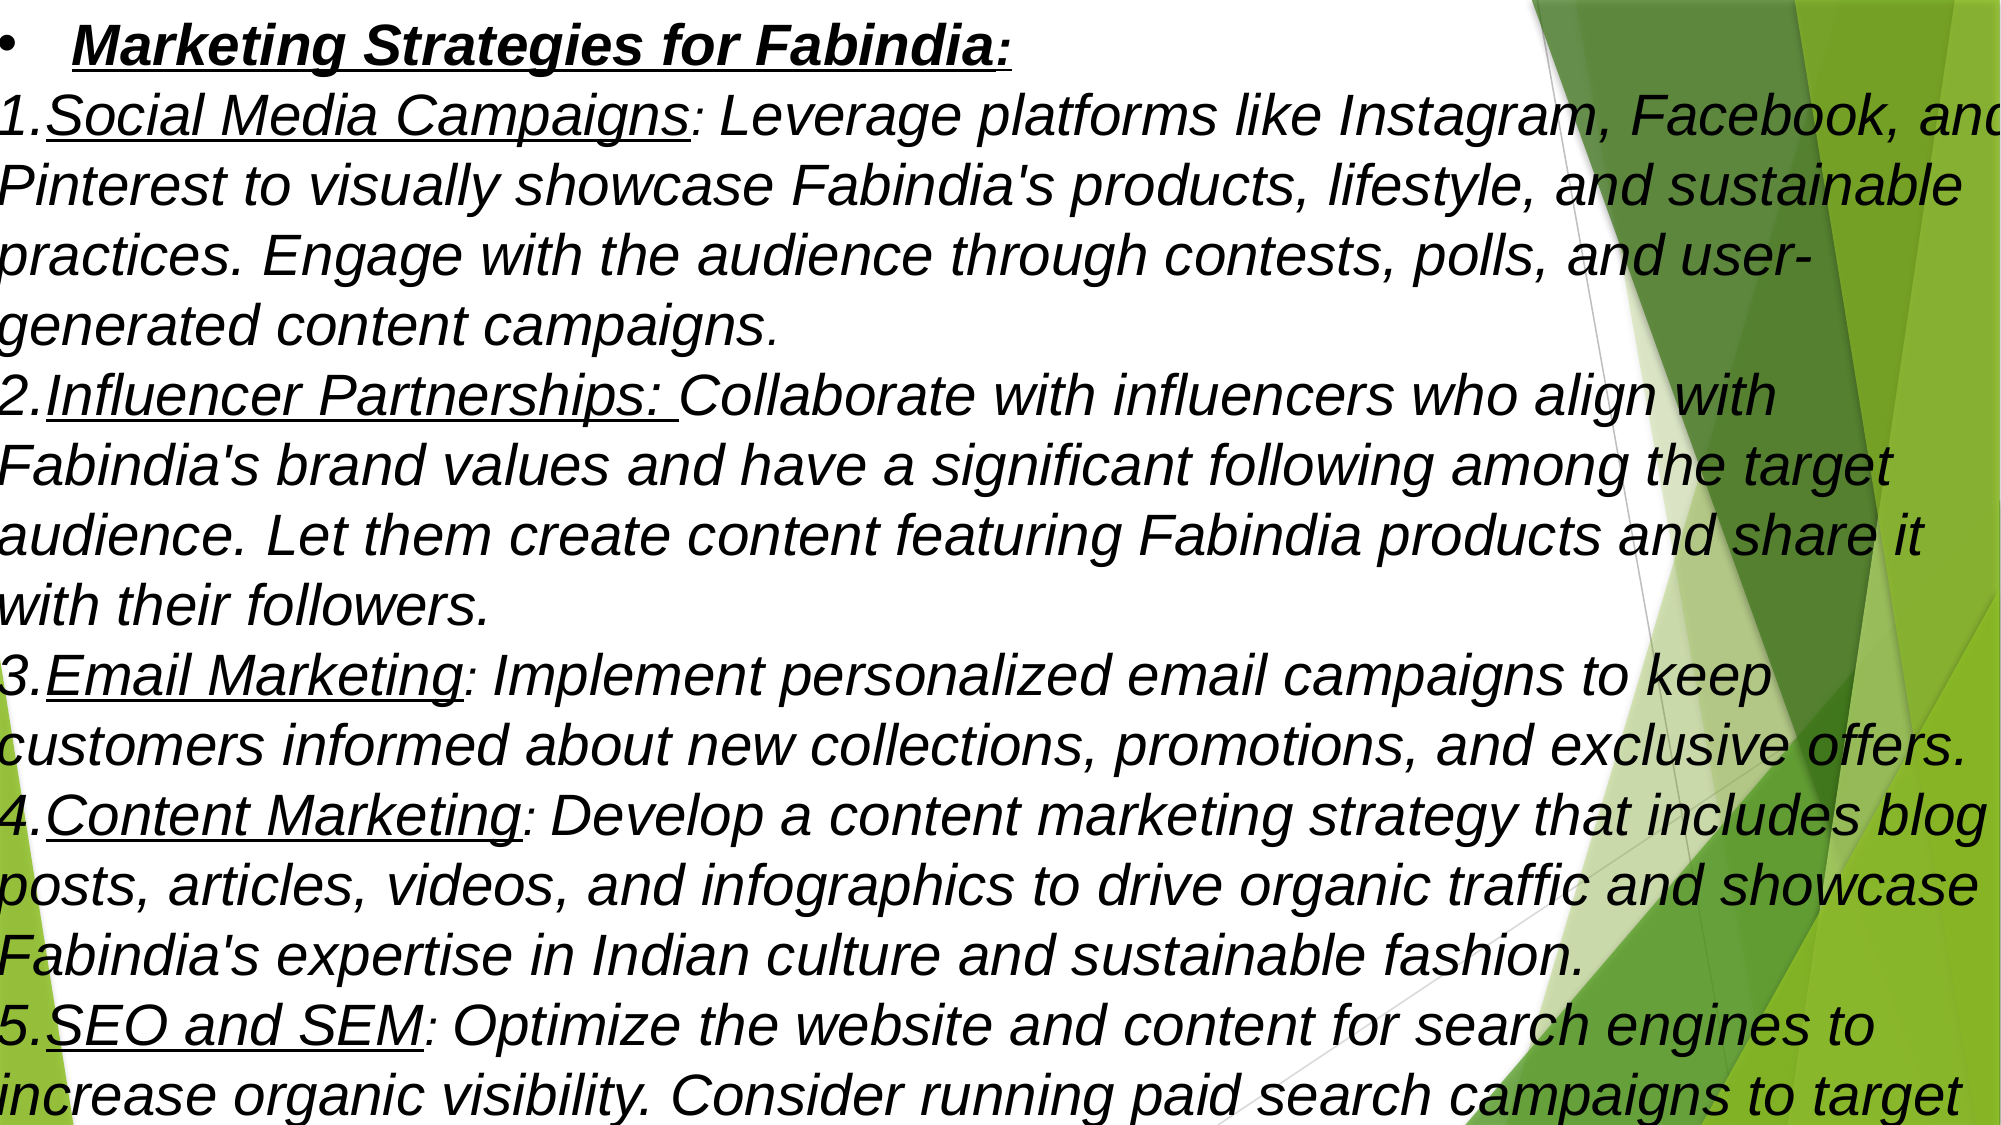

Marketing Strategies for Fabindia:
Social Media Campaigns: Leverage platforms like Instagram, Facebook, and Pinterest to visually showcase Fabindia's products, lifestyle, and sustainable practices. Engage with the audience through contests, polls, and user-generated content campaigns.
Influencer Partnerships: Collaborate with influencers who align with Fabindia's brand values and have a significant following among the target audience. Let them create content featuring Fabindia products and share it with their followers.
Email Marketing: Implement personalized email campaigns to keep customers informed about new collections, promotions, and exclusive offers.
Content Marketing: Develop a content marketing strategy that includes blog posts, articles, videos, and infographics to drive organic traffic and showcase Fabindia's expertise in Indian culture and sustainable fashion.
SEO and SEM: Optimize the website and content for search engines to increase organic visibility. Consider running paid search campaigns to target specific keywords and drive traffic during promotional periods.